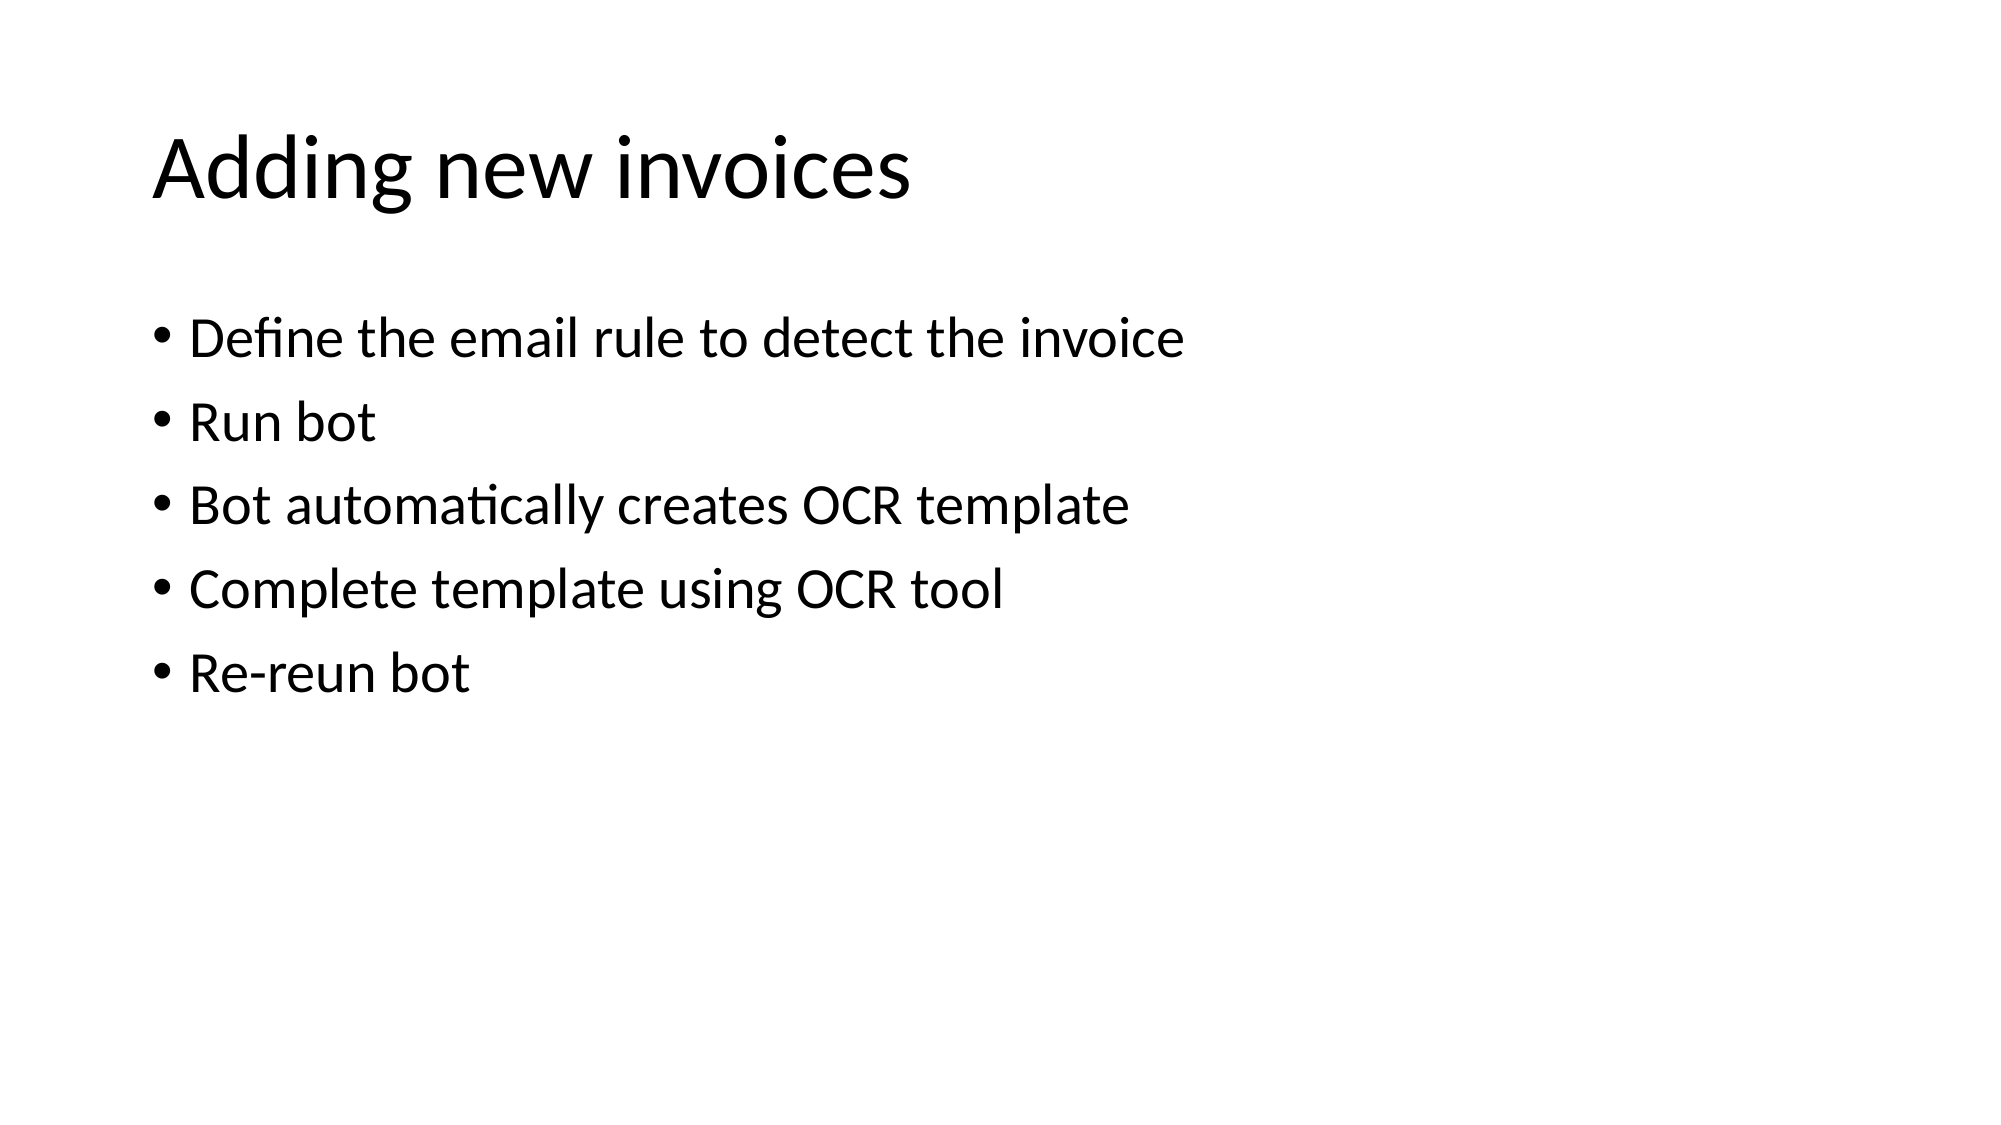

# Adding new invoices
Define the email rule to detect the invoice
Run bot
Bot automatically creates OCR template
Complete template using OCR tool
Re-reun bot